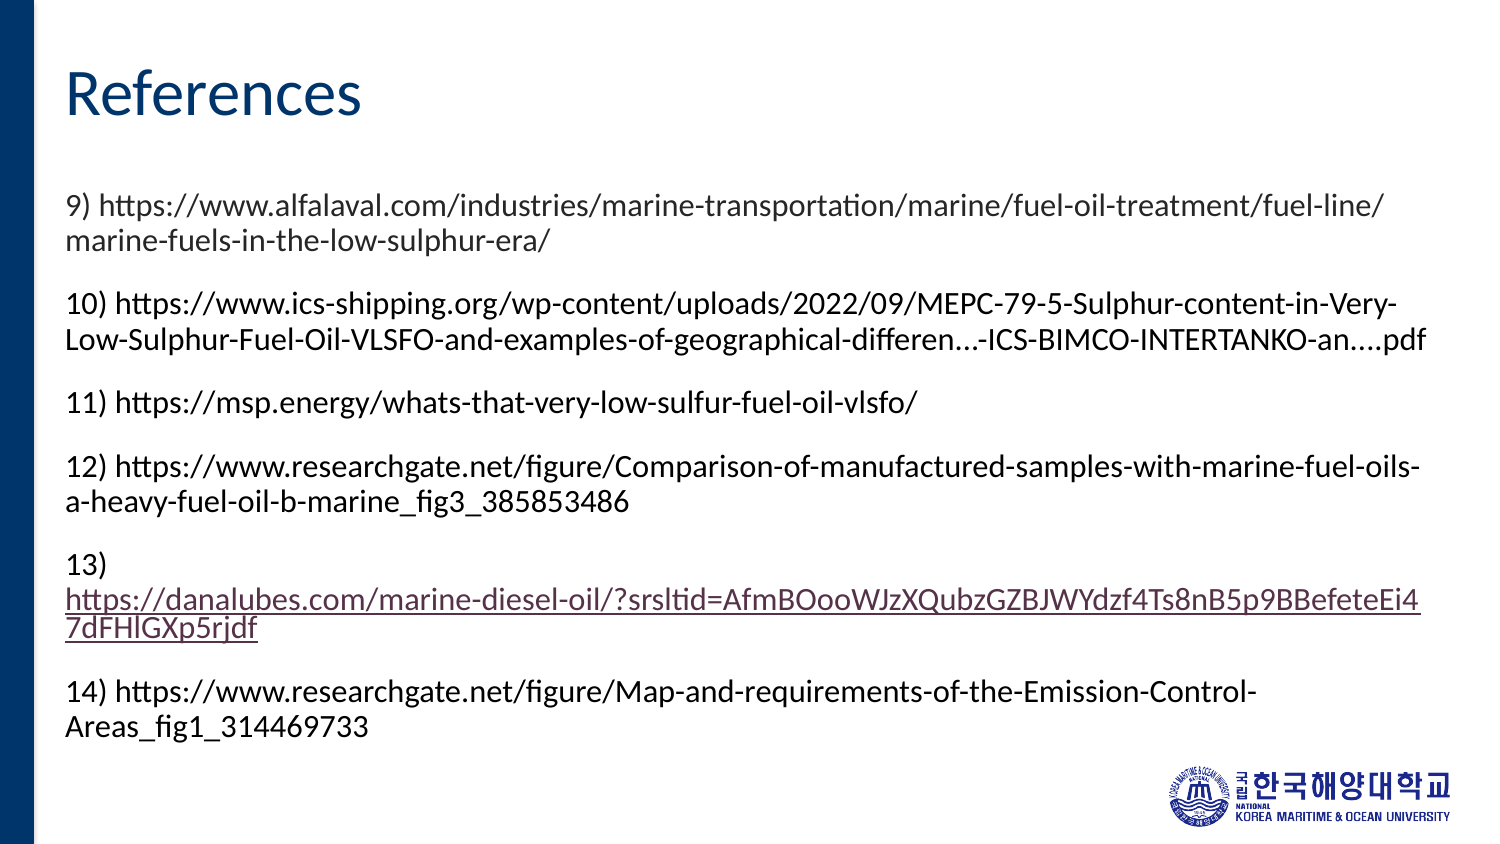

# References
9) https://www.alfalaval.com/industries/marine-transportation/marine/fuel-oil-treatment/fuel-line/marine-fuels-in-the-low-sulphur-era/
10) https://www.ics-shipping.org/wp-content/uploads/2022/09/MEPC-79-5-Sulphur-content-in-Very-Low-Sulphur-Fuel-Oil-VLSFO-and-examples-of-geographical-differen...-ICS-BIMCO-INTERTANKO-an....pdf
11) https://msp.energy/whats-that-very-low-sulfur-fuel-oil-vlsfo/
12) https://www.researchgate.net/figure/Comparison-of-manufactured-samples-with-marine-fuel-oils-a-heavy-fuel-oil-b-marine_fig3_385853486
13) https://danalubes.com/marine-diesel-oil/?srsltid=AfmBOooWJzXQubzGZBJWYdzf4Ts8nB5p9BBefeteEi47dFHlGXp5rjdf
14) https://www.researchgate.net/figure/Map-and-requirements-of-the-Emission-Control-Areas_fig1_314469733